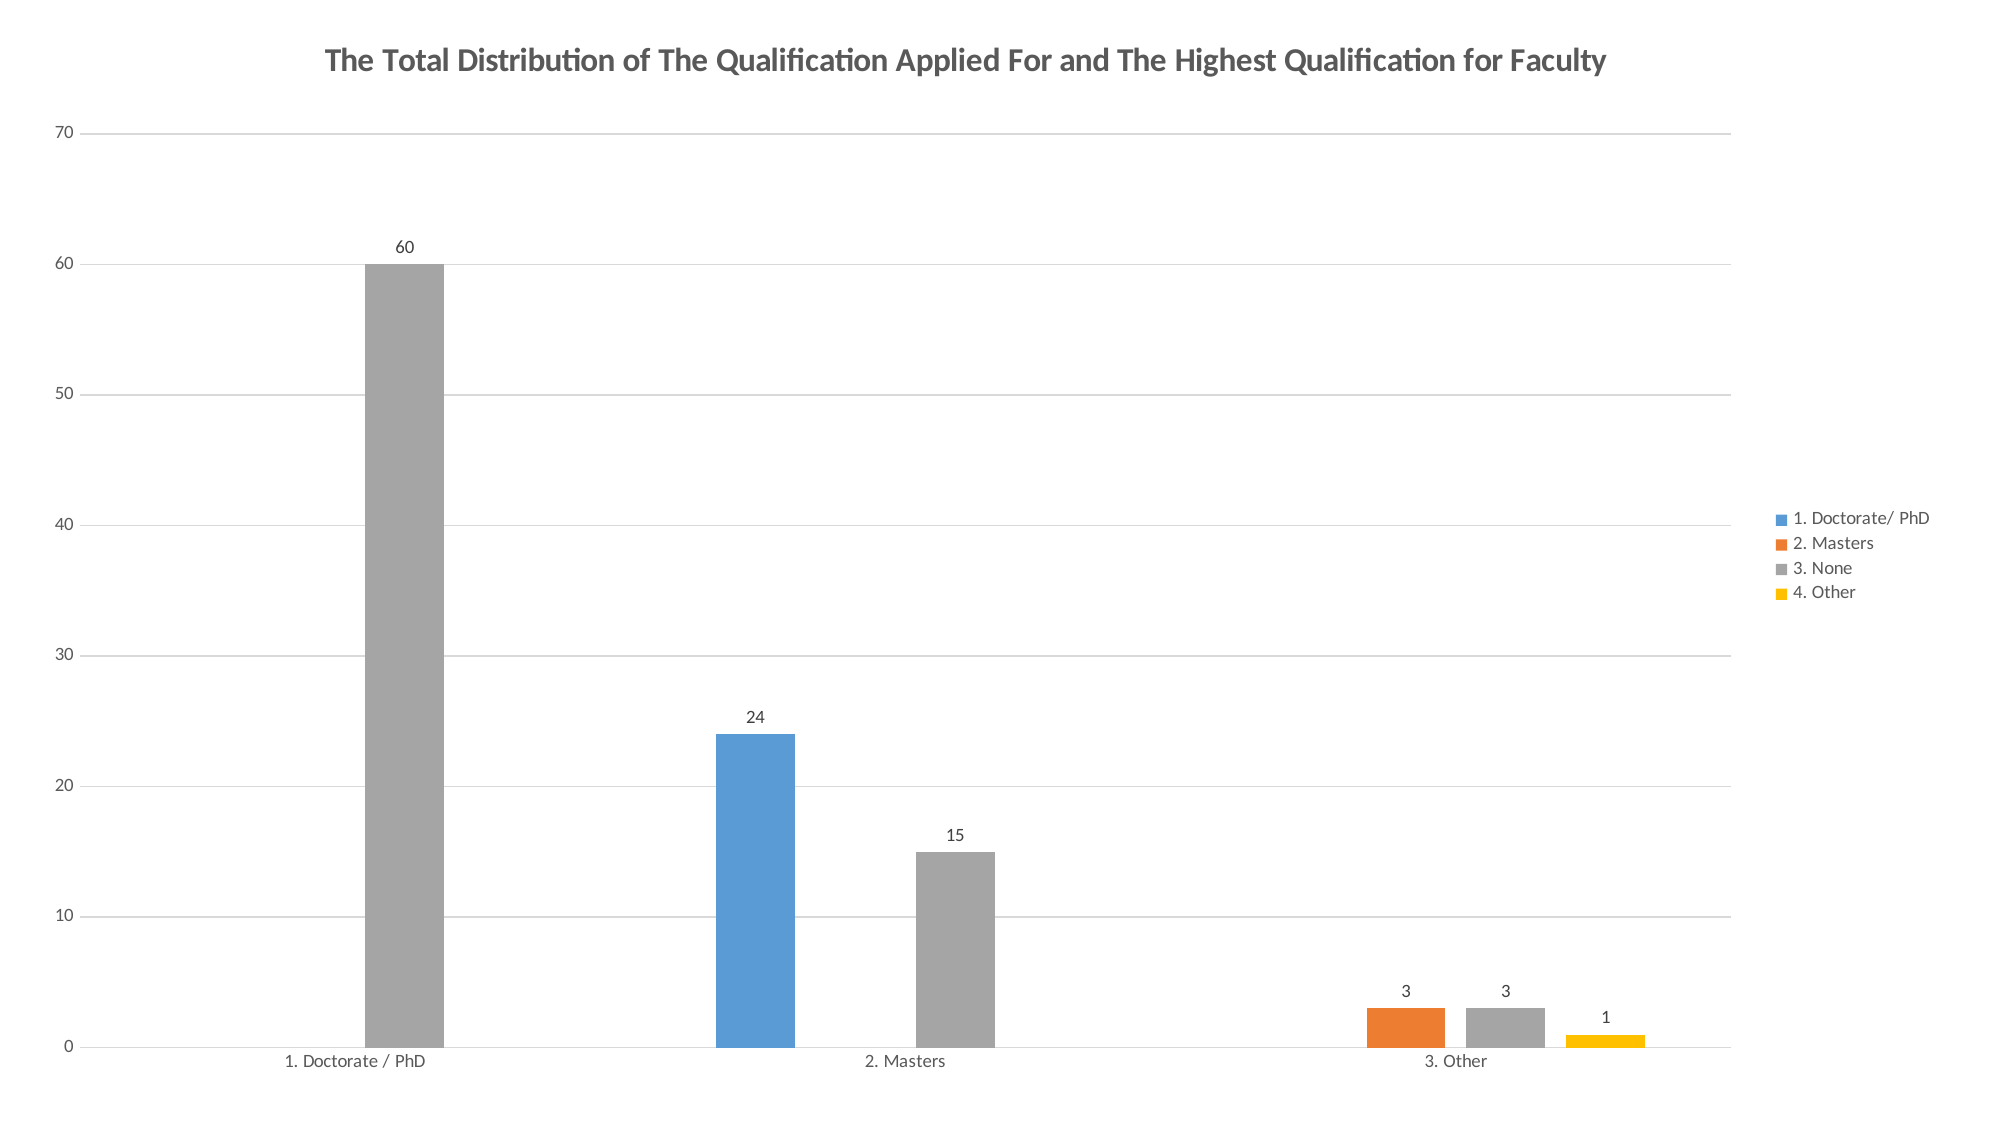

### Chart: The Total Distribution of The Qualification Applied For and The Highest Qualification for Faculty

| Category | 1. Doctorate/ PhD | 2. Masters | 3. None | 4. Other |
|---|---|---|---|---|
| 1. Doctorate / PhD | None | None | 60.0 | None |
| 2. Masters | 24.0 | None | 15.0 | None |
| 3. Other | None | 3.0 | 3.0 | 1.0 |